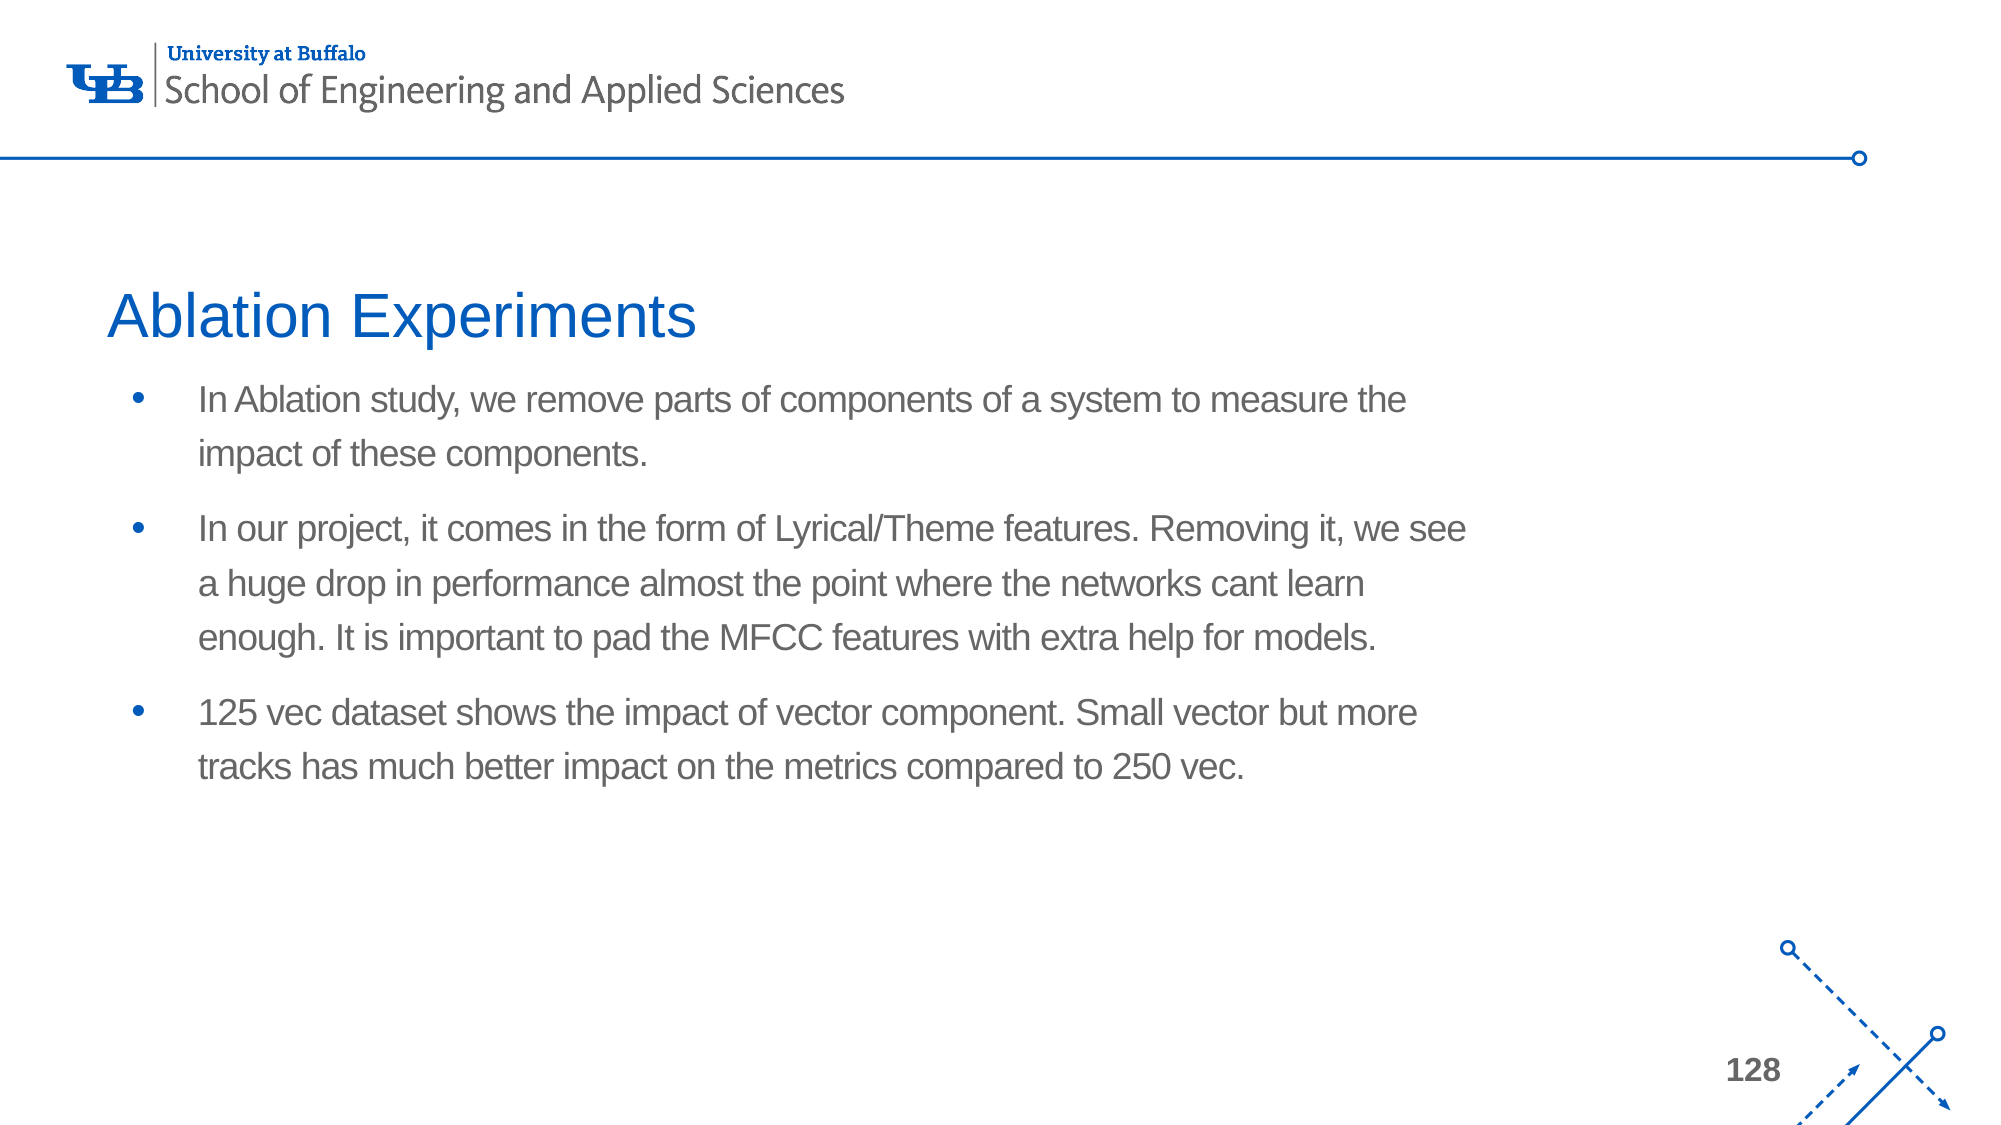

# Ablation Experiments
In Ablation study, we remove parts of components of a system to measure the impact of these components.
In our project, it comes in the form of Lyrical/Theme features. Removing it, we see a huge drop in performance almost the point where the networks cant learn enough. It is important to pad the MFCC features with extra help for models.
125 vec dataset shows the impact of vector component. Small vector but more tracks has much better impact on the metrics compared to 250 vec.